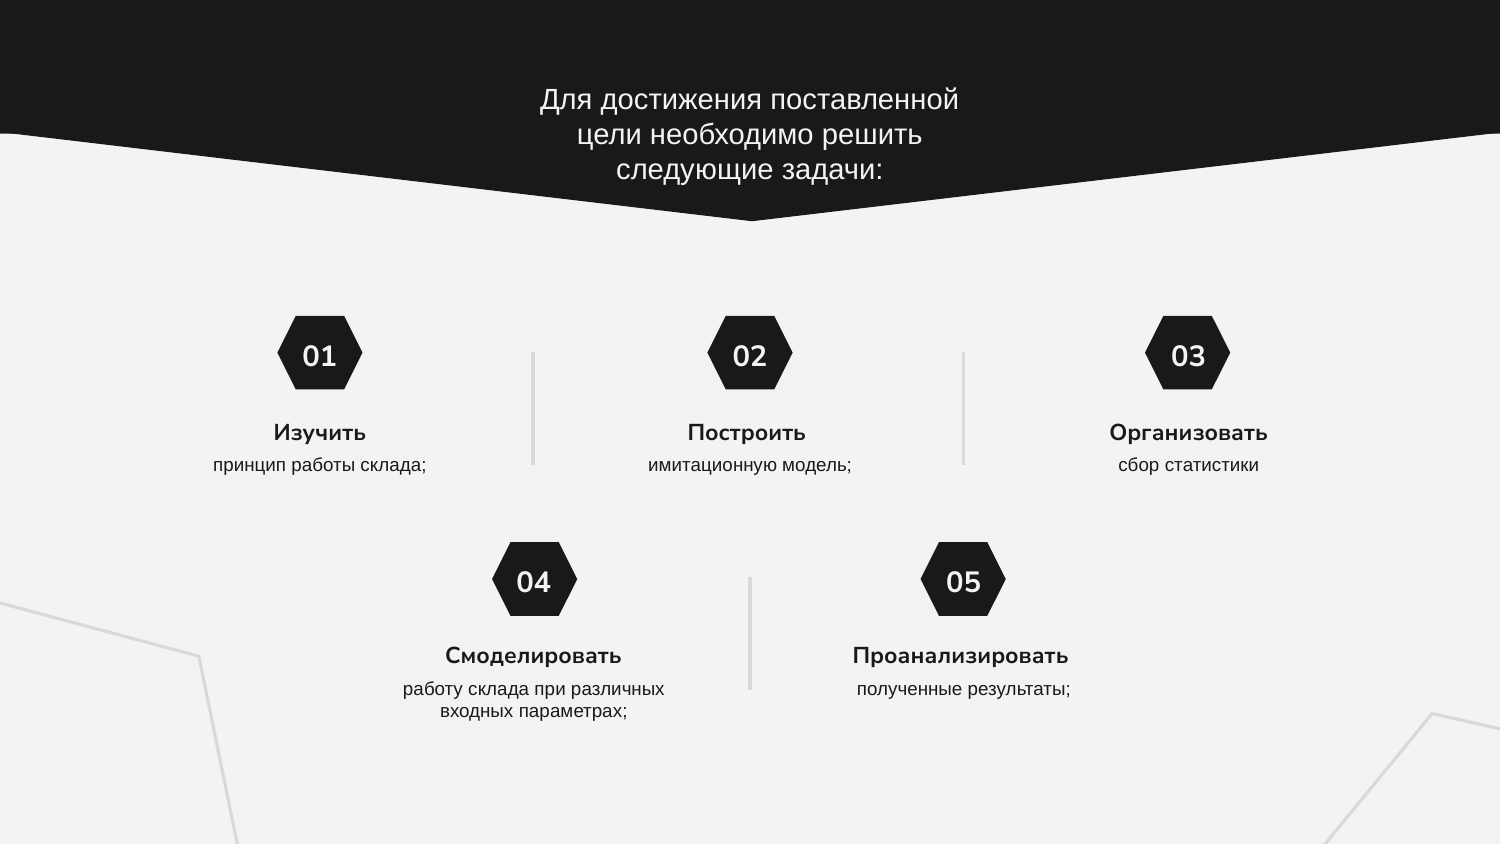

Для достижения поставленной цели необходимо решить следующие задачи:
01
02
03
# Изучить
Построить
Организовать
принцип работы склада;
имитационную модель;
сбор статистики
04
05
Смоделировать
Проанализировать

работу склада при различных входных параметрах;
полученные результаты;